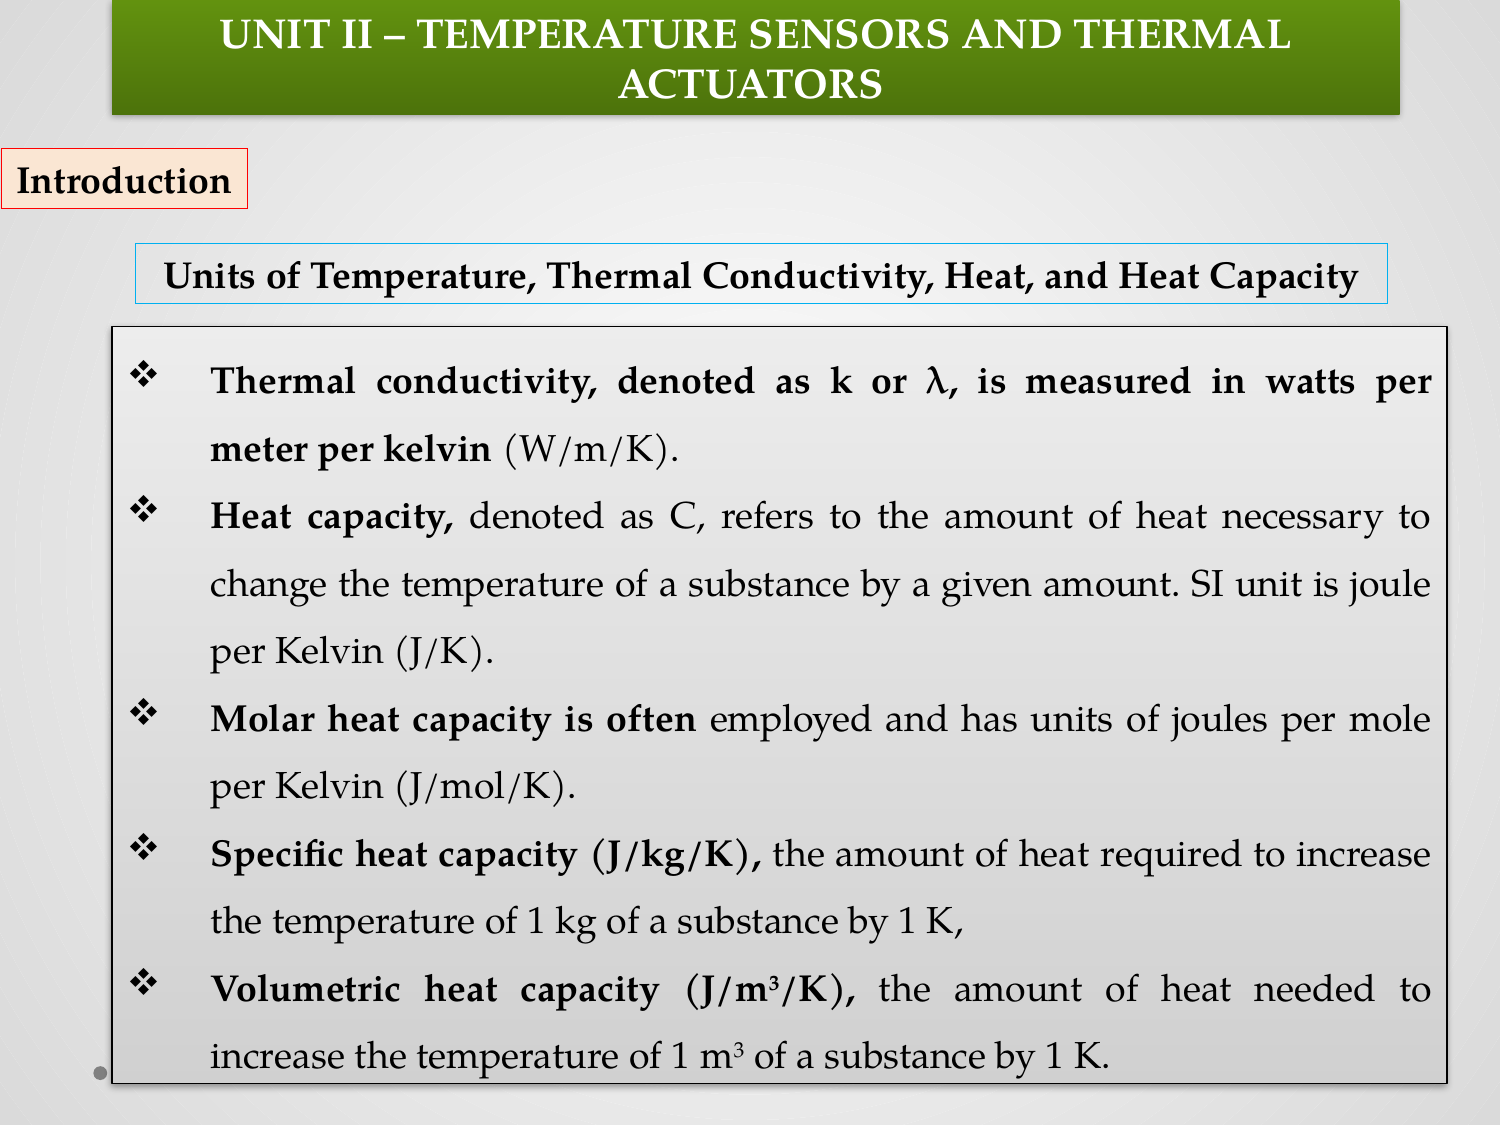

UNIT II – TEMPERATURE SENSORS AND THERMAL ACTUATORS
Introduction
Units of Temperature, Thermal Conductivity, Heat, and Heat Capacity
Thermal conductivity, denoted as k or λ, is measured in watts per meter per kelvin (W/m/K).
Heat capacity, denoted as C, refers to the amount of heat necessary to change the temperature of a substance by a given amount. SI unit is joule per Kelvin (J/K).
Molar heat capacity is often employed and has units of joules per mole per Kelvin (J/mol/K).
Specific heat capacity (J/kg/K), the amount of heat required to increase the temperature of 1 kg of a substance by 1 K,
Volumetric heat capacity (J/m3/K), the amount of heat needed to increase the temperature of 1 m3 of a substance by 1 K.